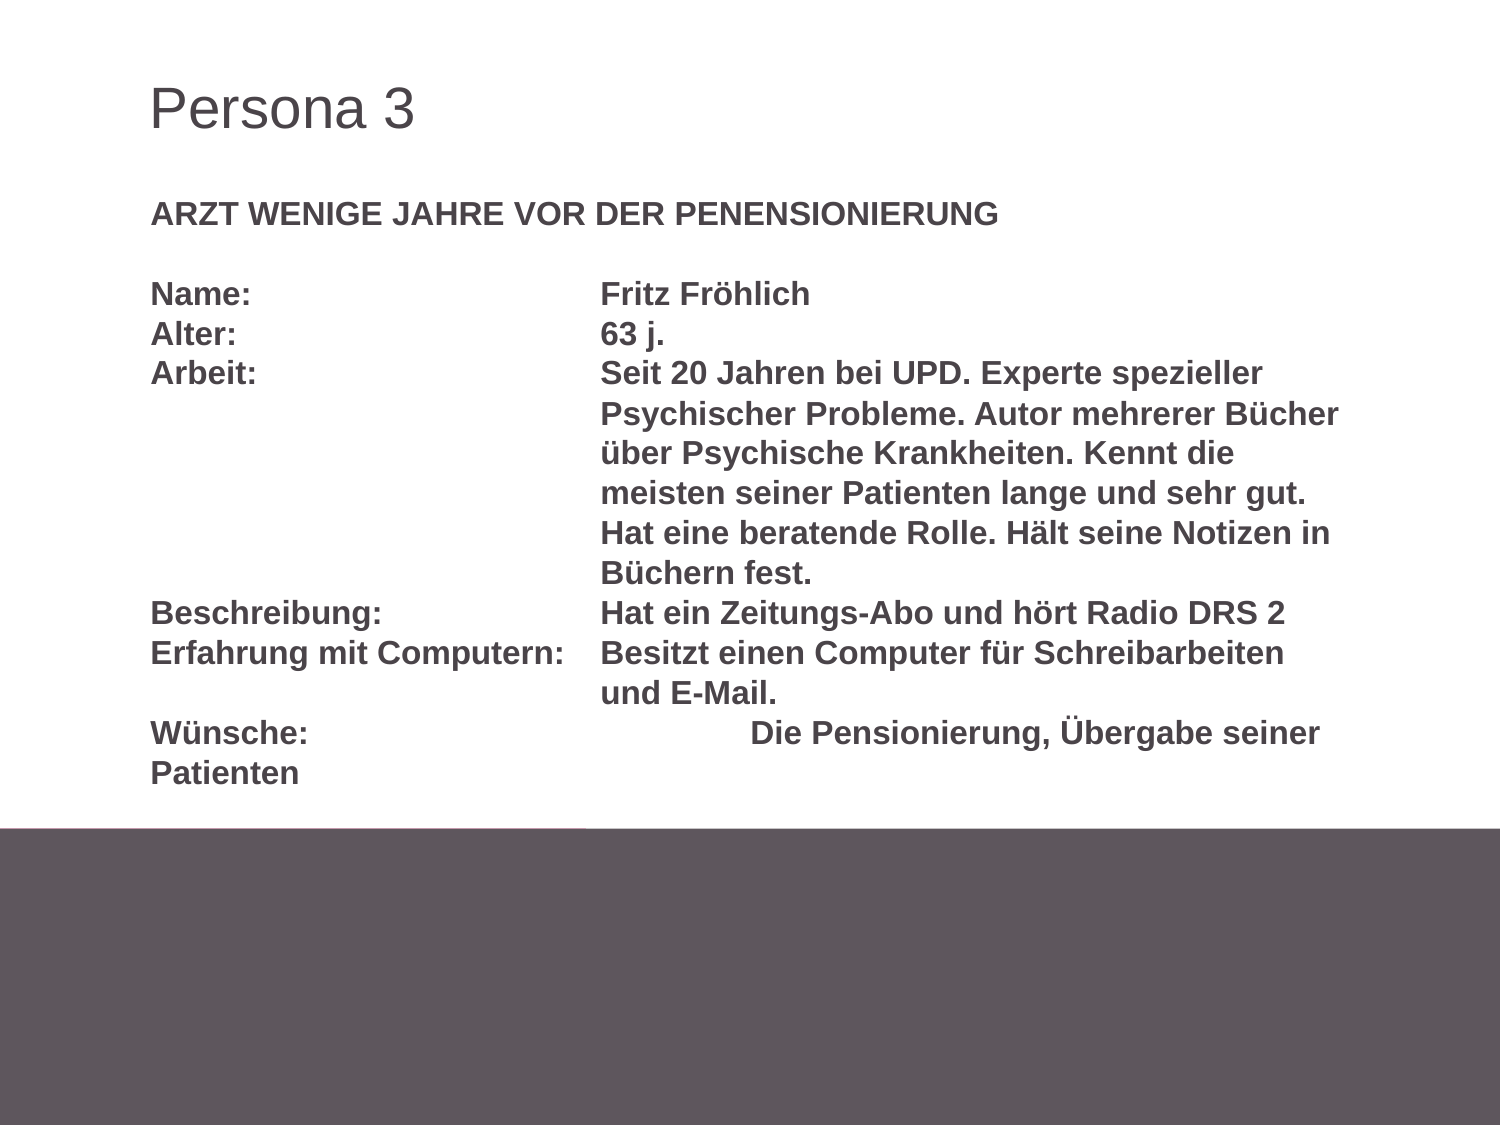

Persona 3
ARZT WENIGE JAHRE VOR DER PENENSIONIERUNG

Name:			Fritz Fröhlich
Alter:			63 j.
Arbeit:			Seit 20 Jahren bei UPD. Experte spezieller 			Psychischer Probleme. Autor mehrerer Bücher 			über Psychische Krankheiten. Kennt die 			meisten seiner Patienten lange und sehr gut. 			Hat eine beratende Rolle. Hält seine Notizen in 			Büchern fest.
Beschreibung:		Hat ein Zeitungs-Abo und hört Radio DRS 2
Erfahrung mit Computern:	Besitzt einen Computer für Schreibarbeiten 			und E-Mail.
Wünsche:			Die Pensionierung, Übergabe seiner Patienten